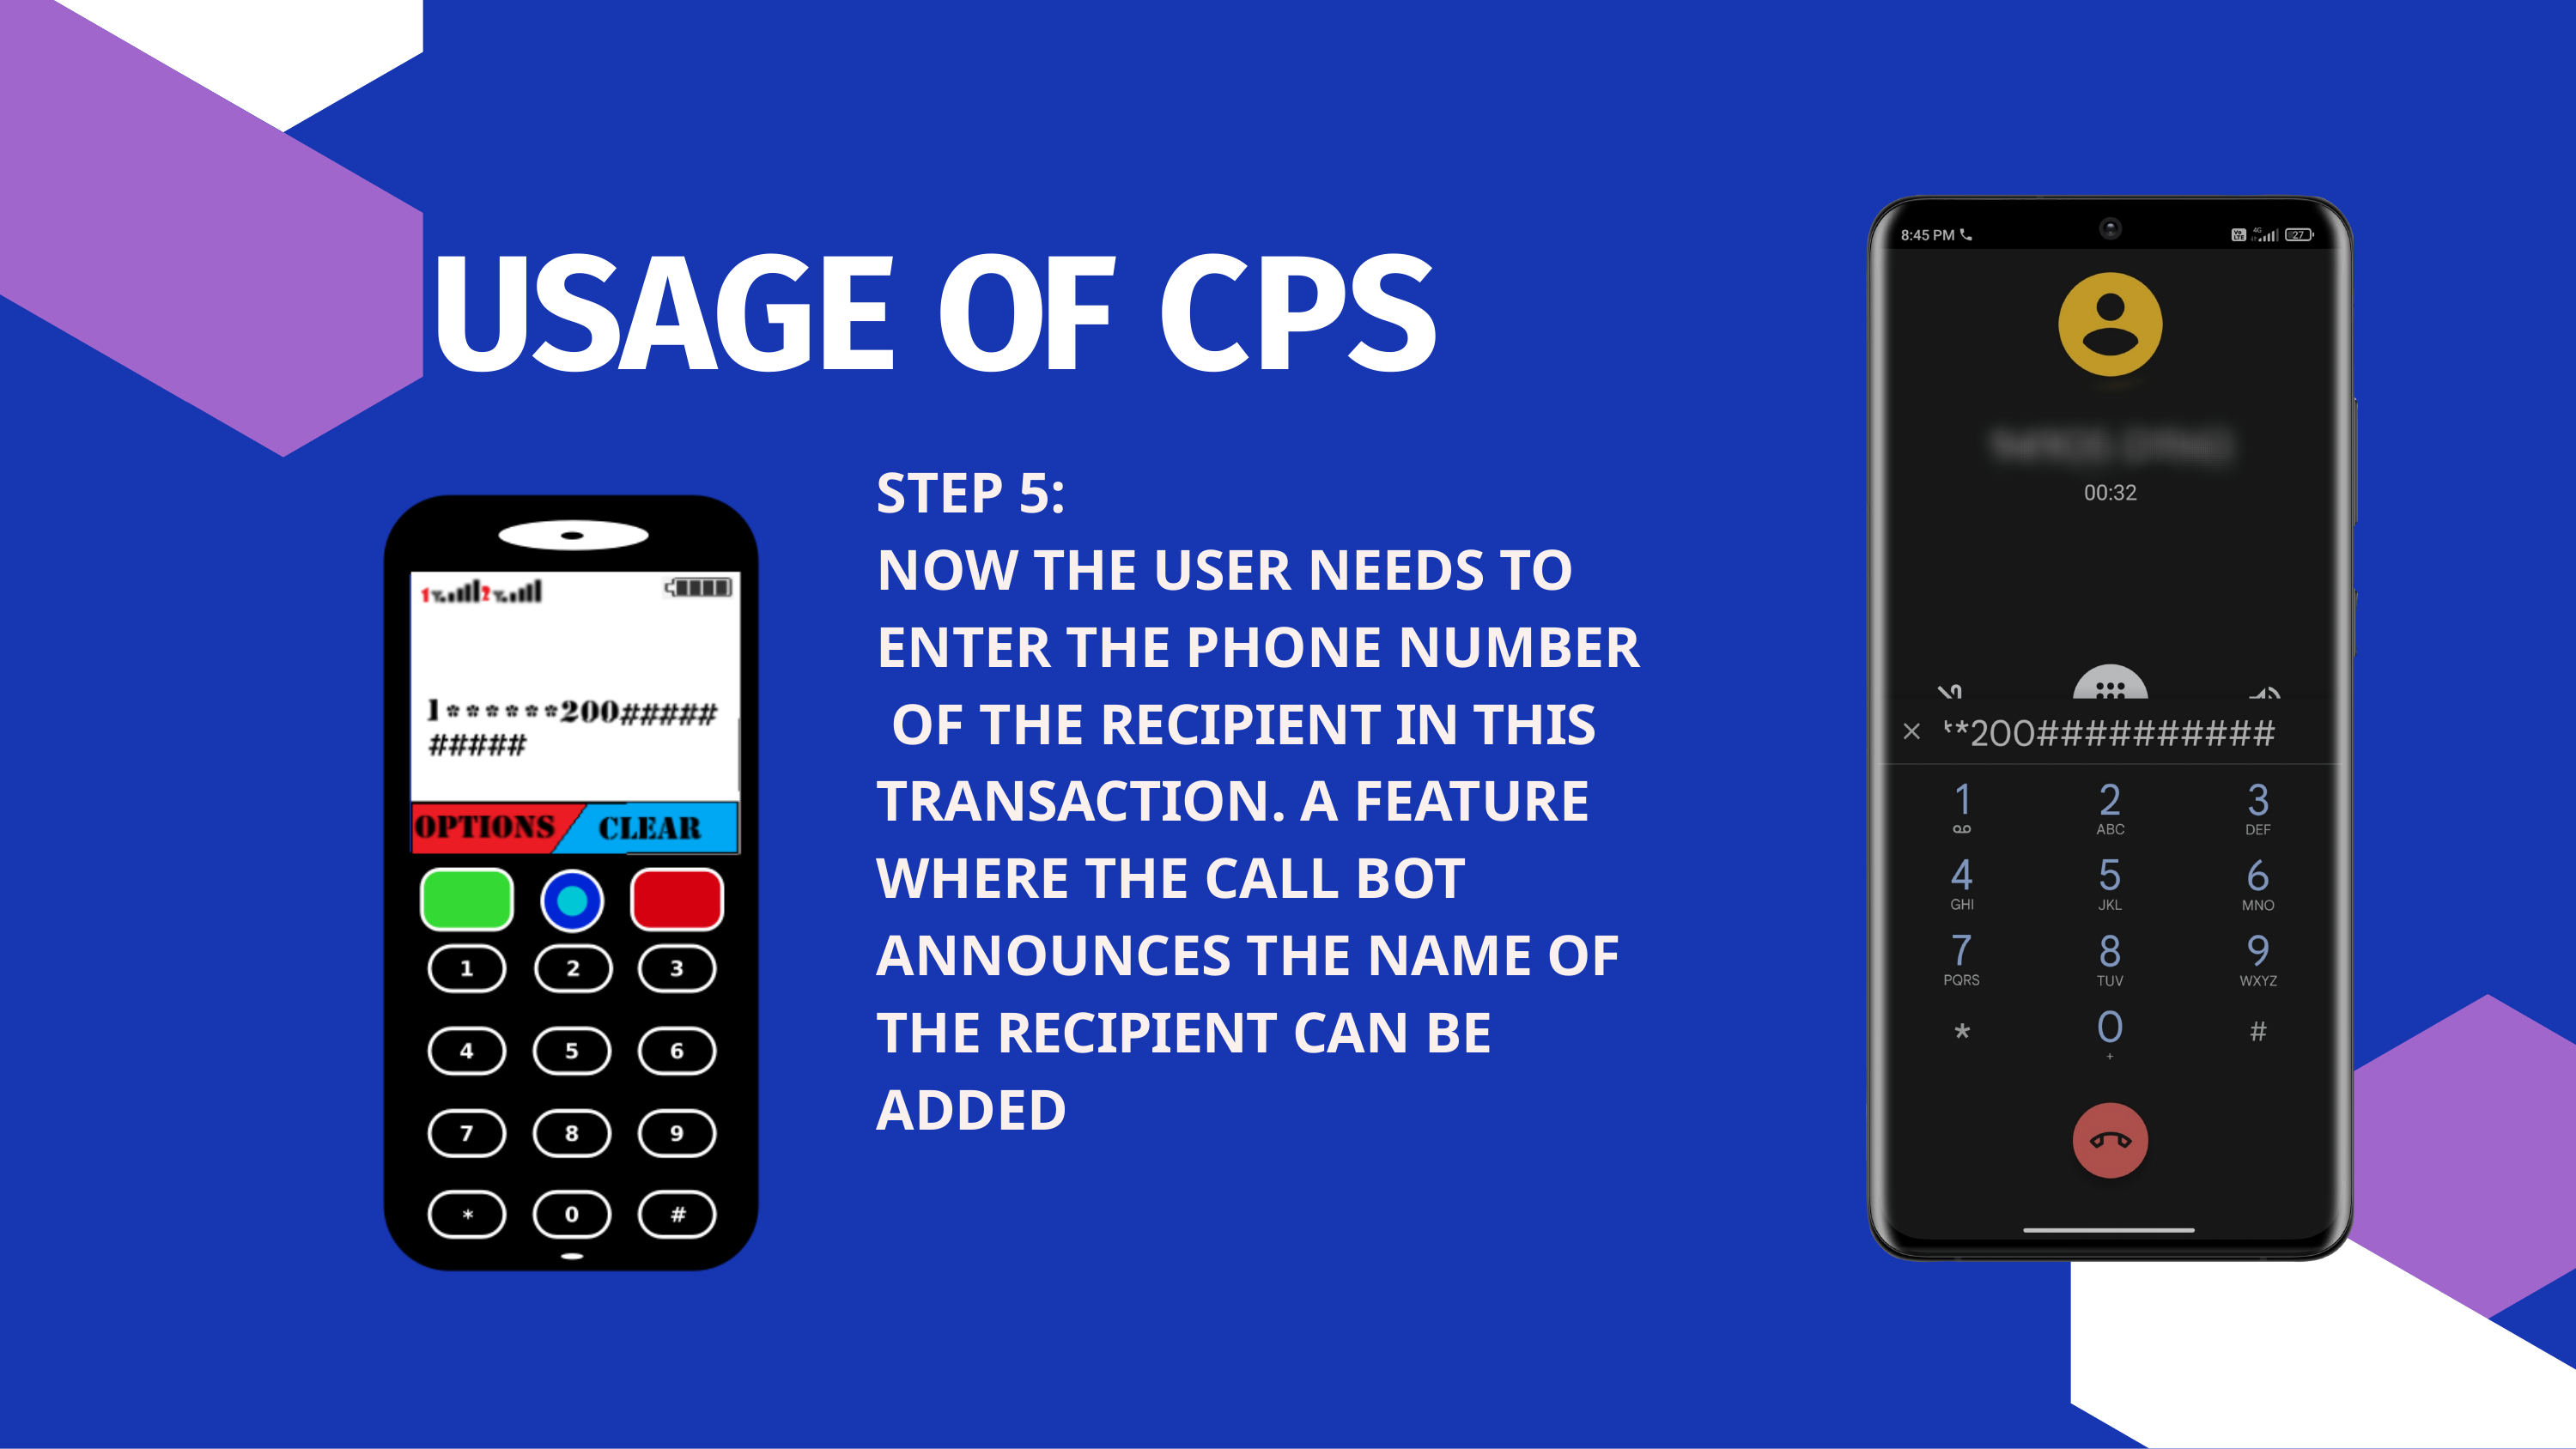

# USAGE OF CPS
STEP 5:
NOW THE USER NEEDS TO  ENTER THE PHONE NUMBER  OF THE RECIPIENT IN THIS  TRANSACTION. A FEATURE  WHERE THE CALL BOT  ANNOUNCES THE NAME OF  THE RECIPIENT CAN BE  ADDED